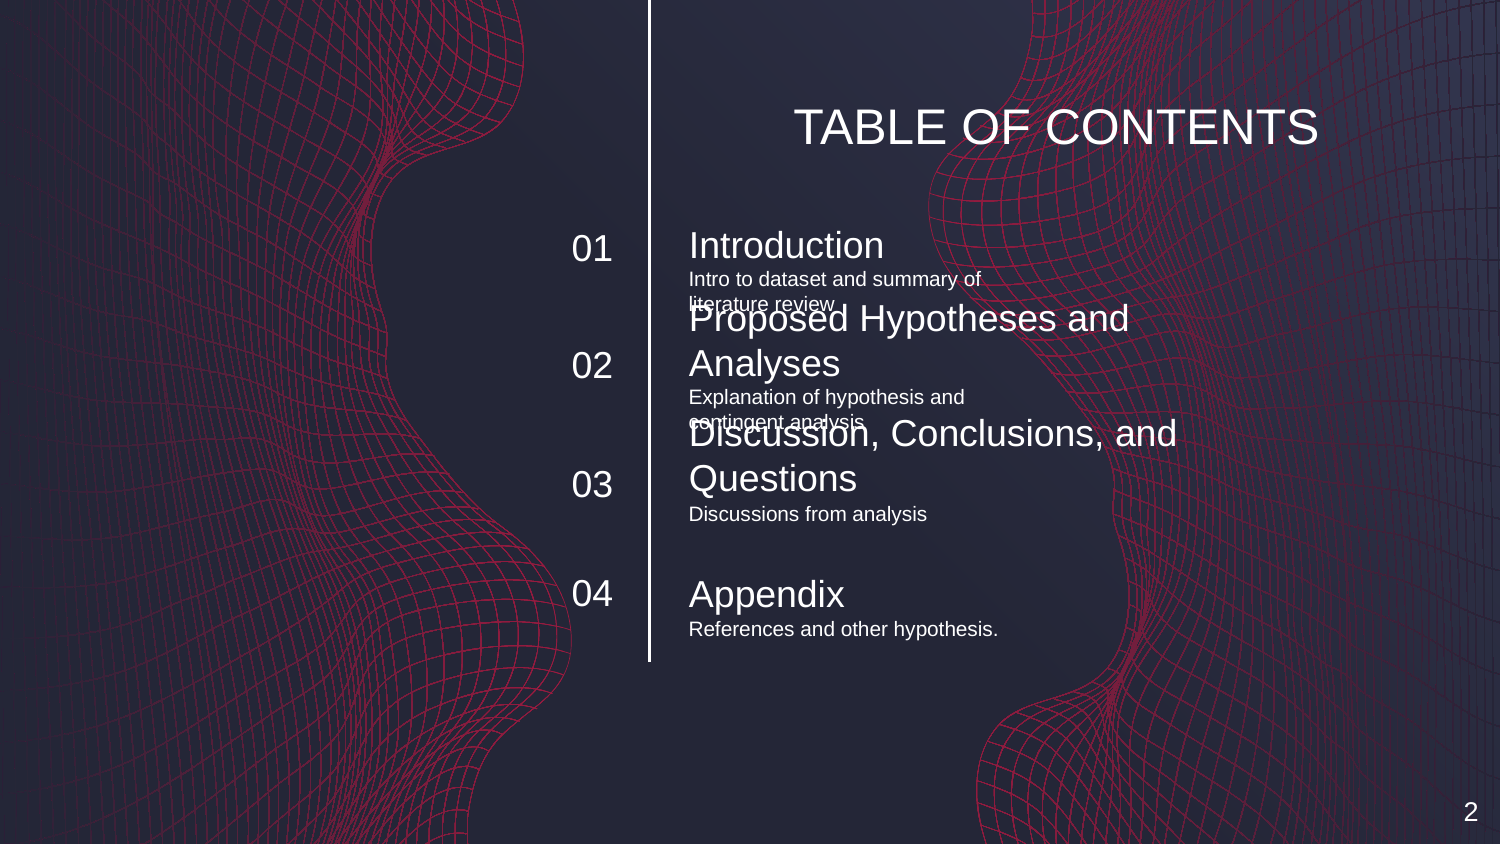

# TABLE OF CONTENTS
Introduction
01
Intro to dataset and summary of literature review
Proposed Hypotheses and Analyses
02
Explanation of hypothesis and contingent analysis
Discussion, Conclusions, and Questions
03
Discussions from analysis
Appendix
04
References and other hypothesis.
2